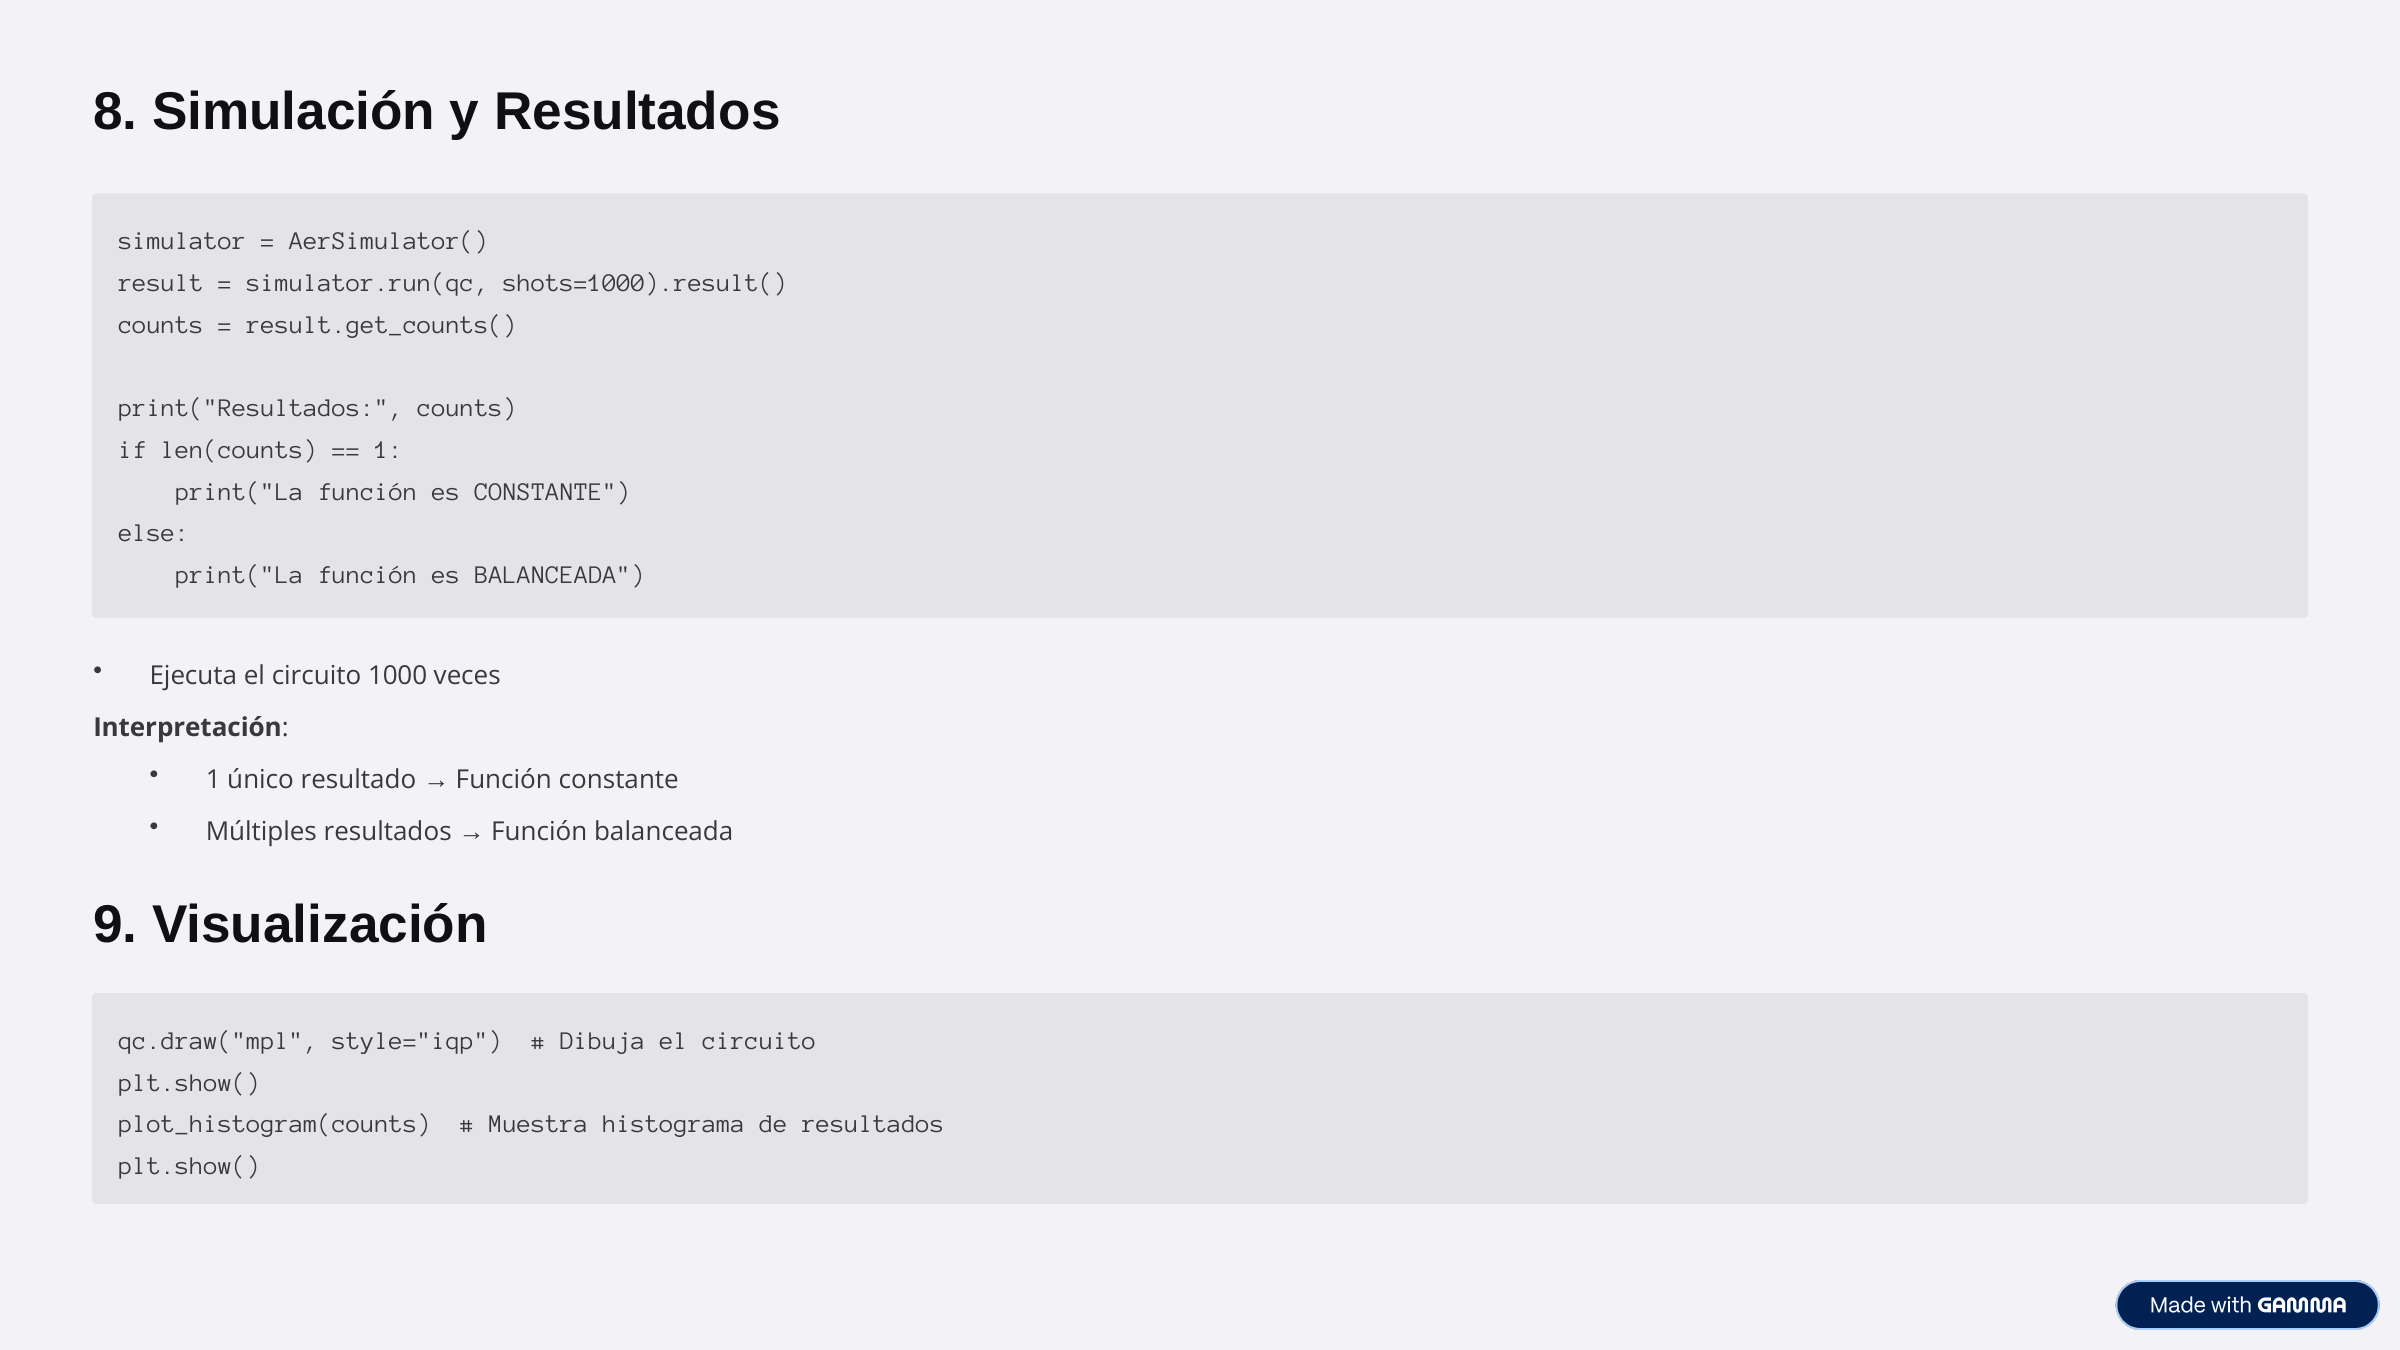

8. Simulación y Resultados

simulator = AerSimulator()
result = simulator.run(qc, shots=1000).result()
counts = result.get_counts()

print("Resultados:", counts)
if len(counts) == 1:
    print("La función es CONSTANTE")
else:
    print("La función es BALANCEADA")
Ejecuta el circuito 1000 veces
Interpretación:
1 único resultado → Función constante
Múltiples resultados → Función balanceada
9. Visualización

qc.draw("mpl", style="iqp")  # Dibuja el circuito
plt.show()
plot_histogram(counts)  # Muestra histograma de resultados
plt.show()